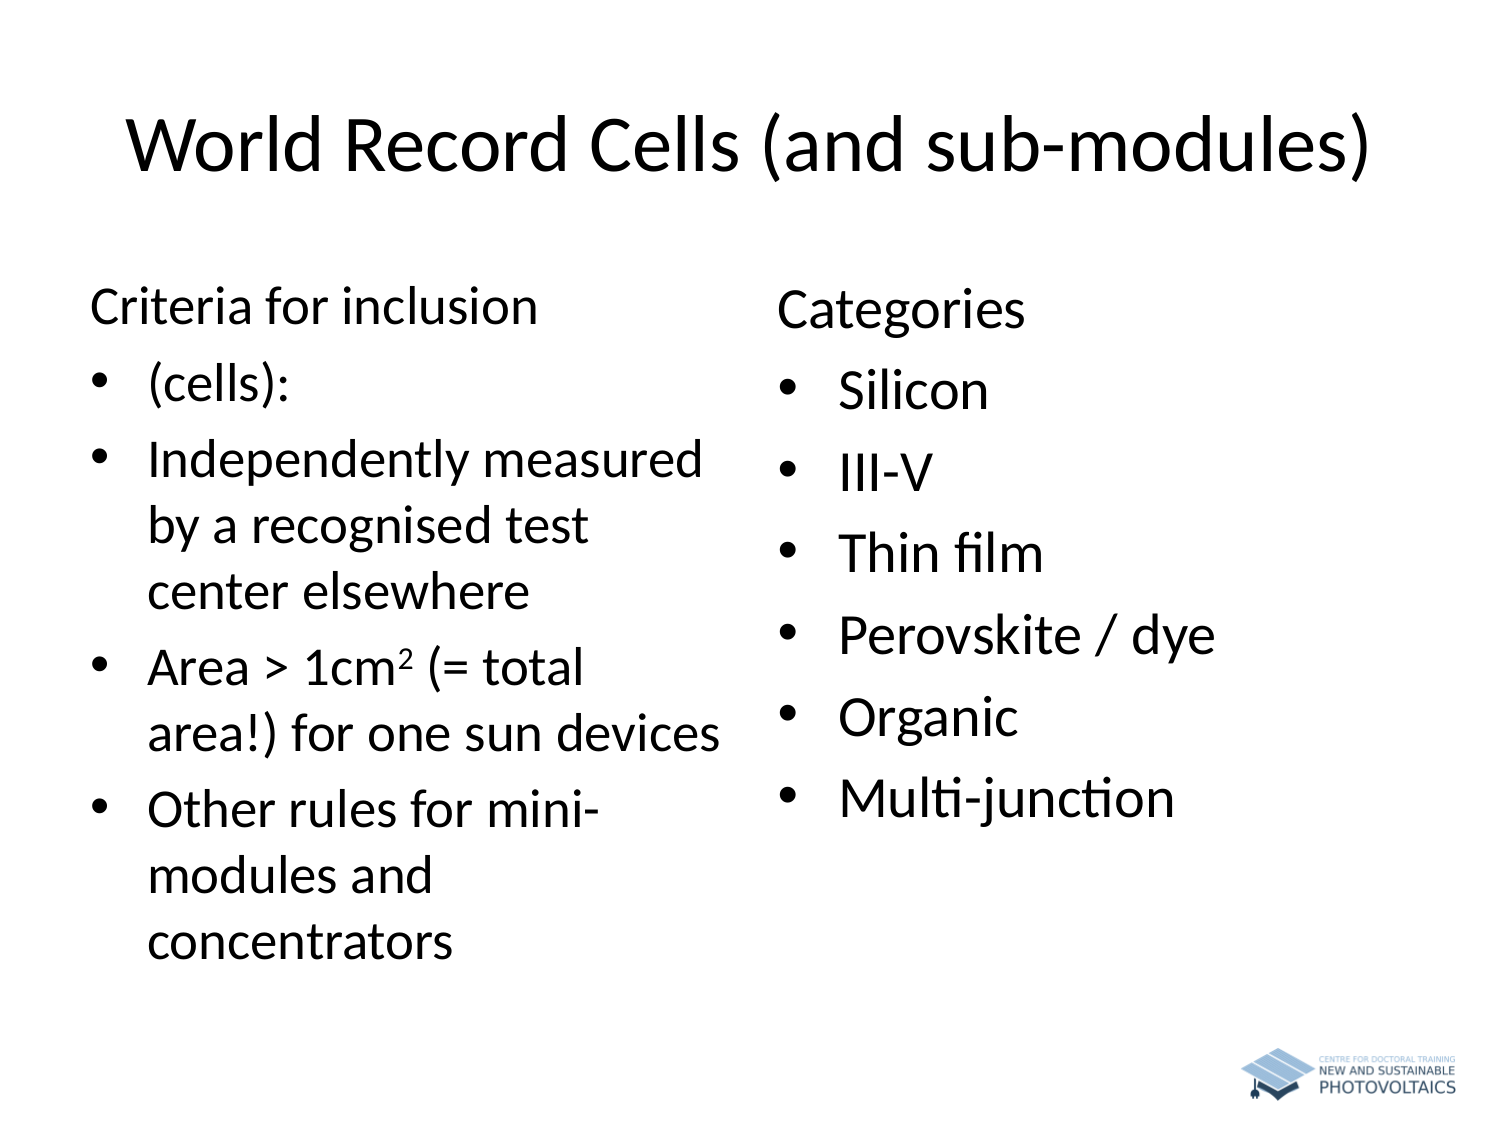

# World Record Cells (and sub-modules)
Criteria for inclusion
(cells):
Independently measured by a recognised test center elsewhere
Area > 1cm2 (= total area!) for one sun devices
Other rules for mini-modules and concentrators

Categories
Silicon
III-V
Thin film
Perovskite / dye
Organic
Multi-junction